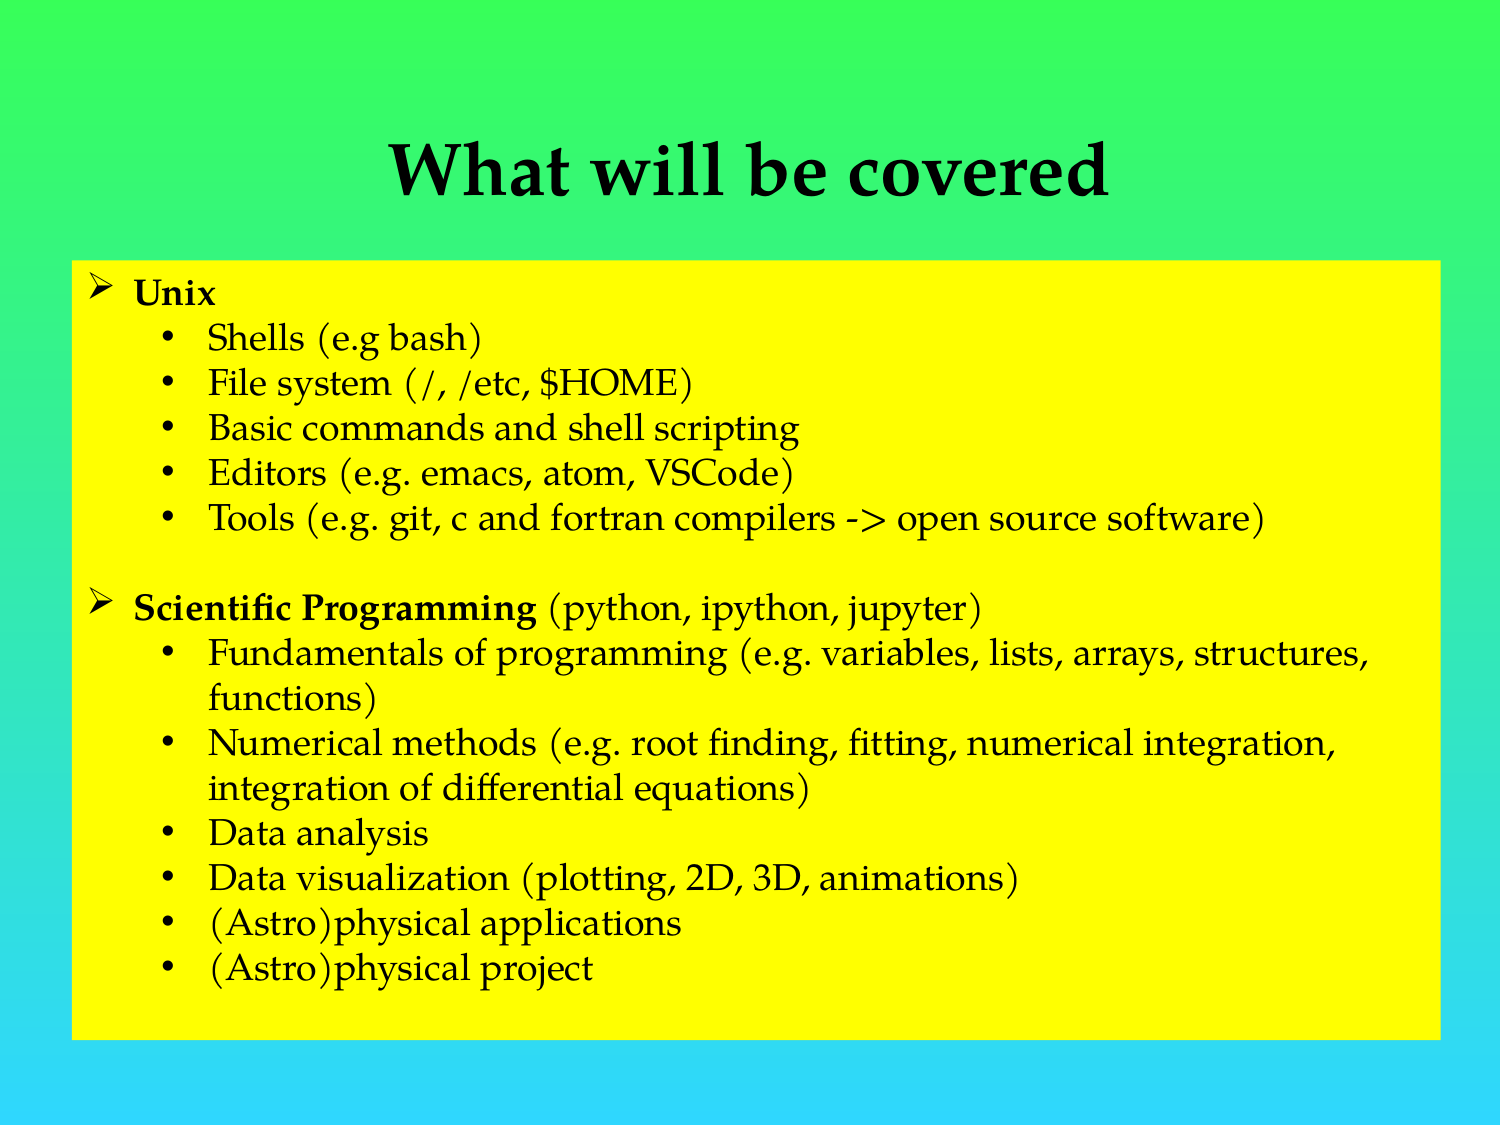

What will be covered

Unix
Shells (e.g bash)
File system (/, /etc, $HOME)
Basic commands and shell scripting
Editors (e.g. emacs, atom, VSCode)
Tools (e.g. git, c and fortran compilers -> open source software)

Scientific Programming (python, ipython, jupyter)
Fundamentals of programming (e.g. variables, lists, arrays, structures, functions)
Numerical methods (e.g. root finding, fitting, numerical integration, integration of differential equations)
Data analysis
Data visualization (plotting, 2D, 3D, animations)
(Astro)physical applications
(Astro)physical project